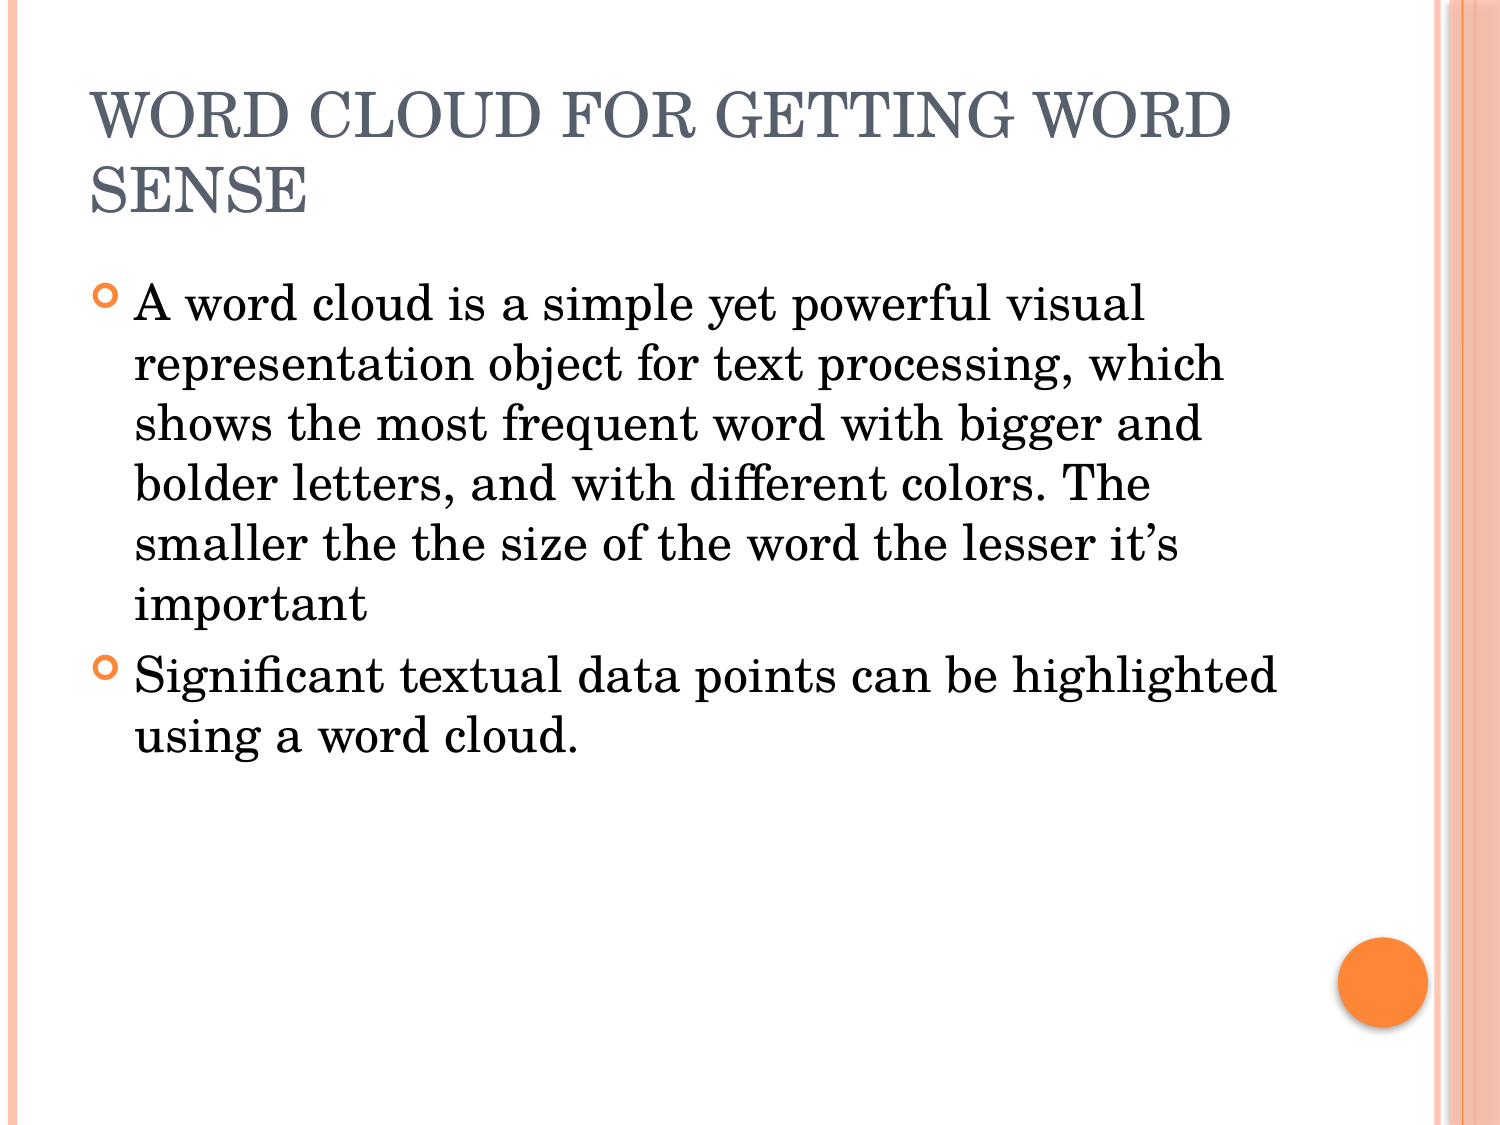

# Word Cloud for getting word sense
A word cloud is a simple yet powerful visual representation object for text processing, which shows the most frequent word with bigger and bolder letters, and with different colors. The smaller the the size of the word the lesser it’s important
Significant textual data points can be highlighted using a word cloud.